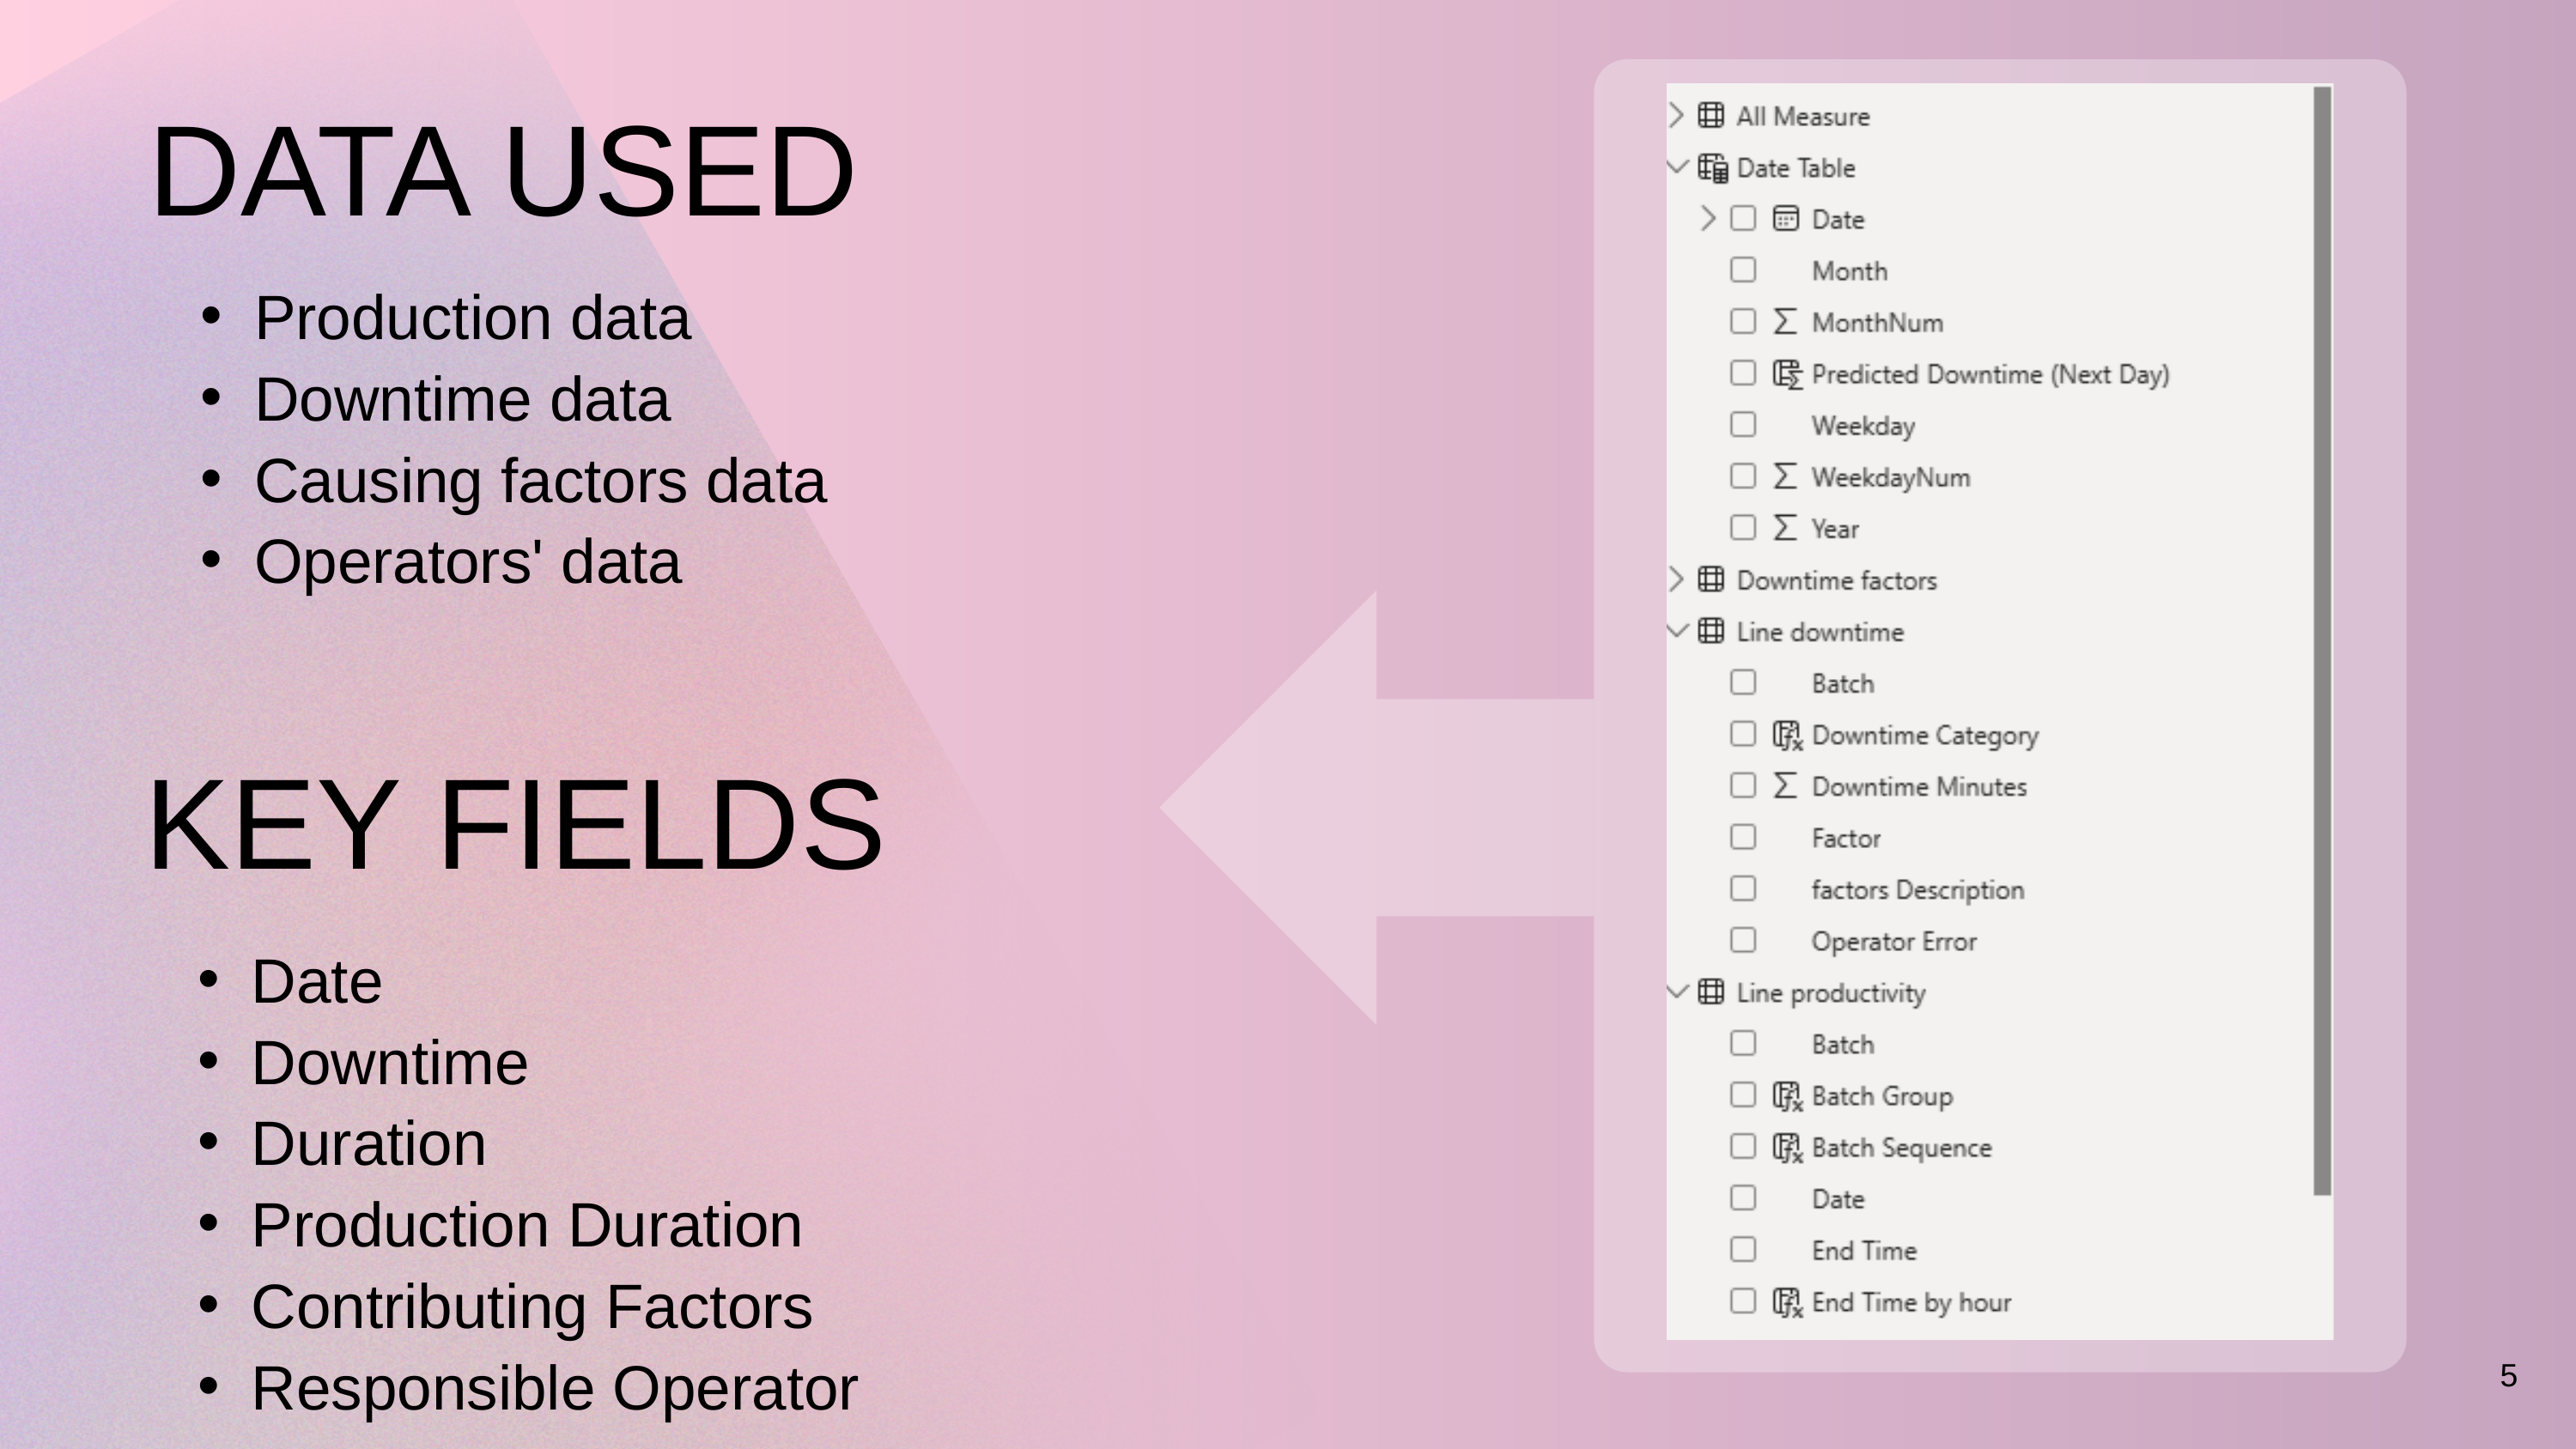

DATA USED

Production data
Downtime data
Causing factors data
Operators' data

KEY FIELDS
Date
Downtime
Duration
Production Duration
Contributing Factors
Responsible Operator
5